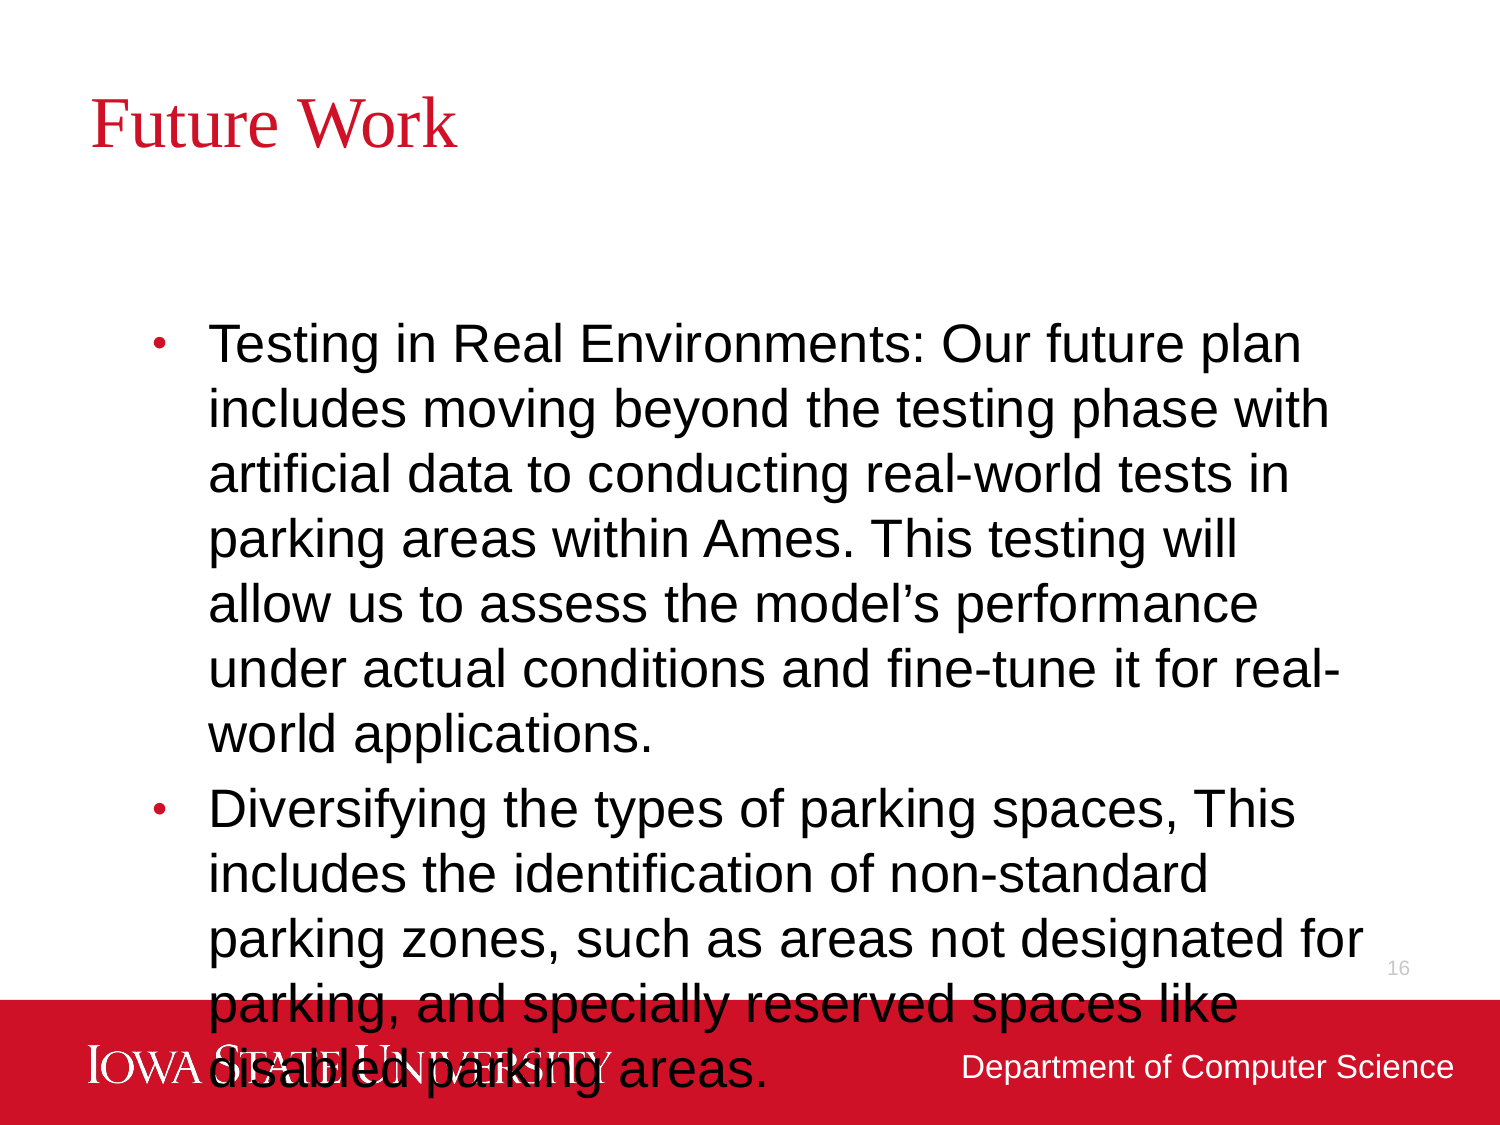

# Future Work

Testing in Real Environments: Our future plan includes moving beyond the testing phase with artificial data to conducting real-world tests in parking areas within Ames. This testing will allow us to assess the model’s performance under actual conditions and fine-tune it for real-world applications.
Diversifying the types of parking spaces, This includes the identification of non-standard parking zones, such as areas not designated for parking, and specially reserved spaces like disabled parking areas.
16